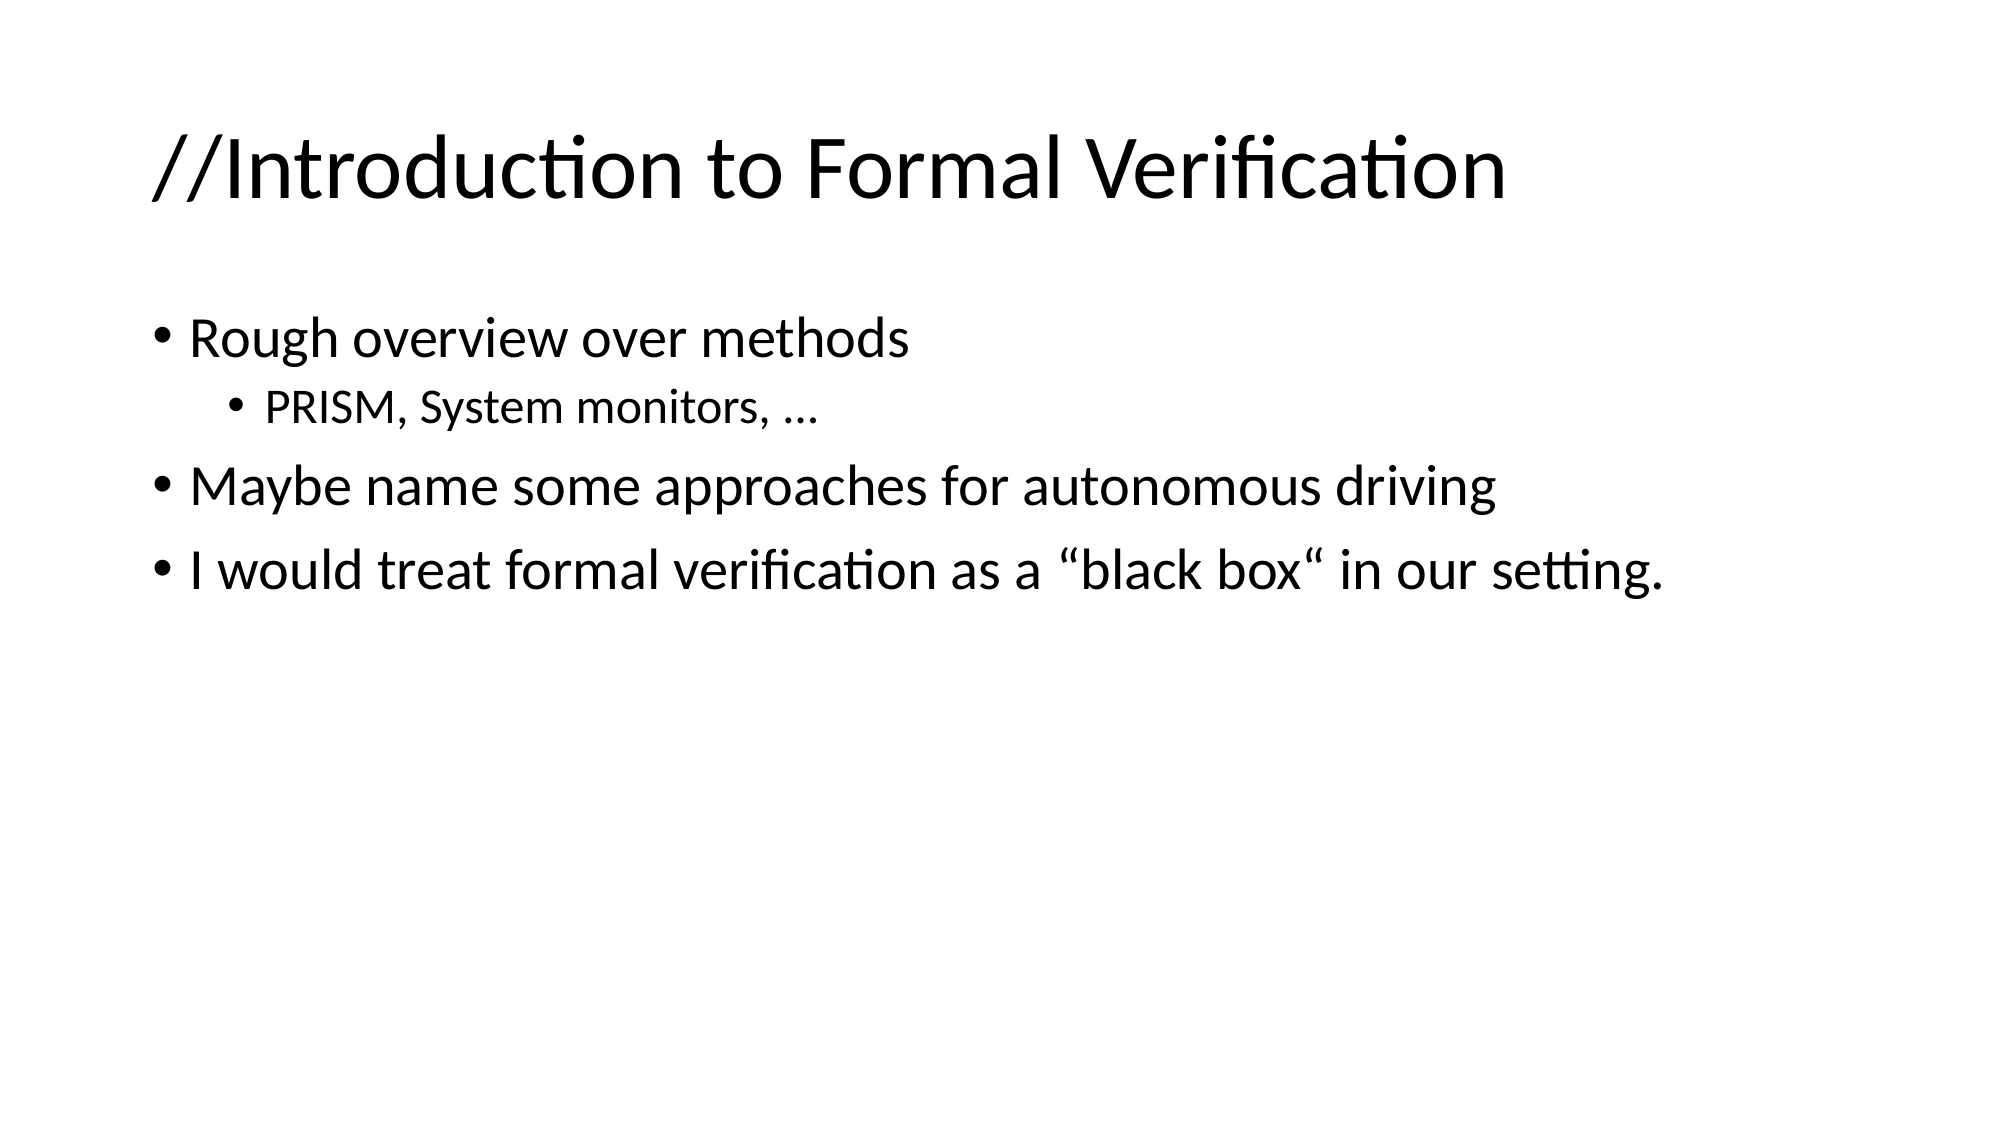

# //Introduction to Formal Verification
Rough overview over methods
PRISM, System monitors, ...
Maybe name some approaches for autonomous driving
I would treat formal verification as a “black box“ in our setting.